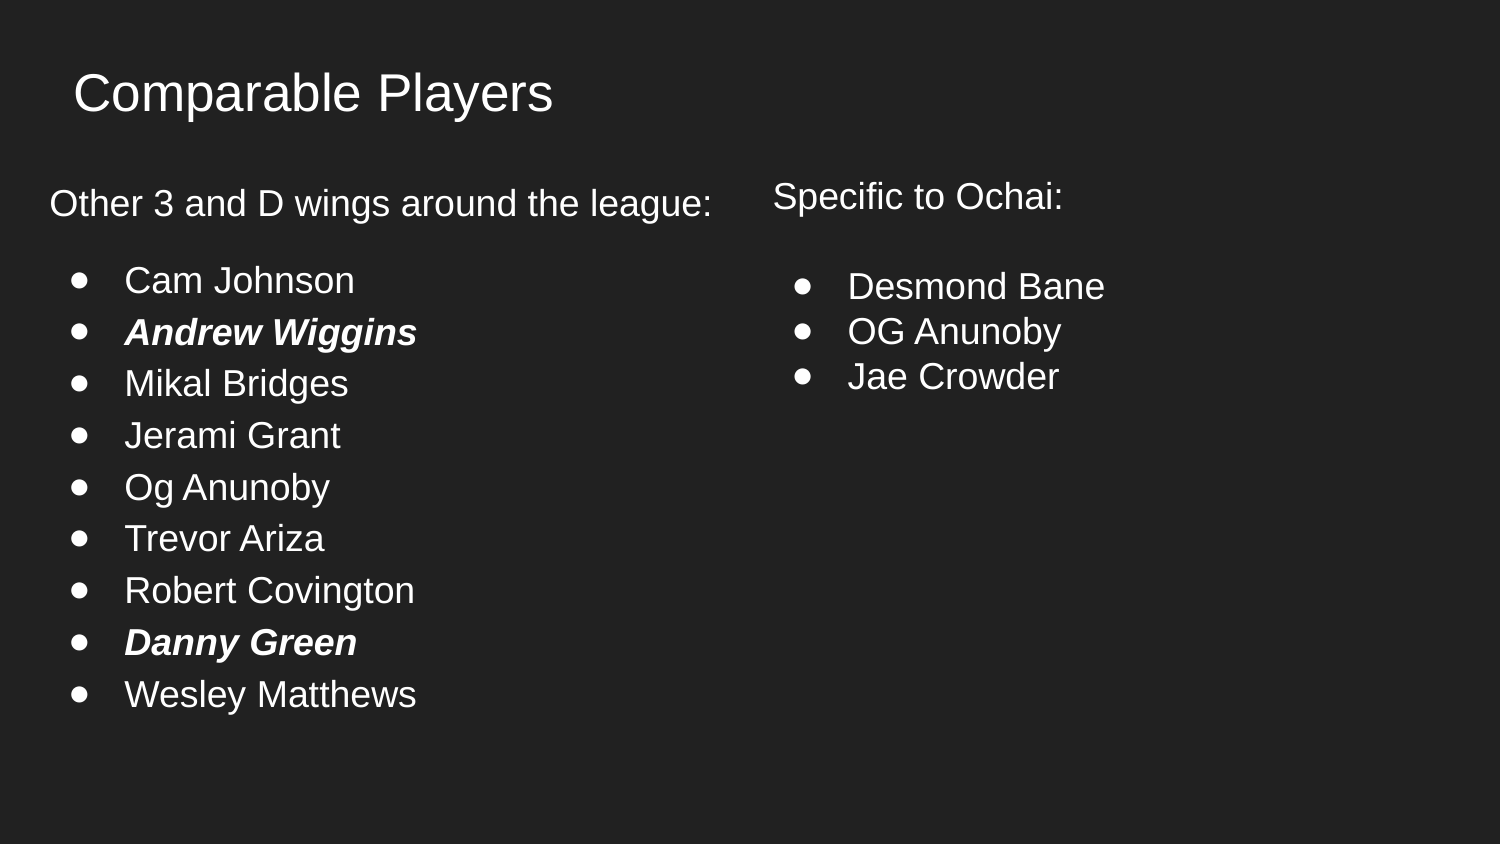

# Comparable Players
Other 3 and D wings around the league:
Cam Johnson
Andrew Wiggins
Mikal Bridges
Jerami Grant
Og Anunoby
Trevor Ariza
Robert Covington
Danny Green
Wesley Matthews

Specific to Ochai:

Desmond Bane
OG Anunoby
Jae Crowder